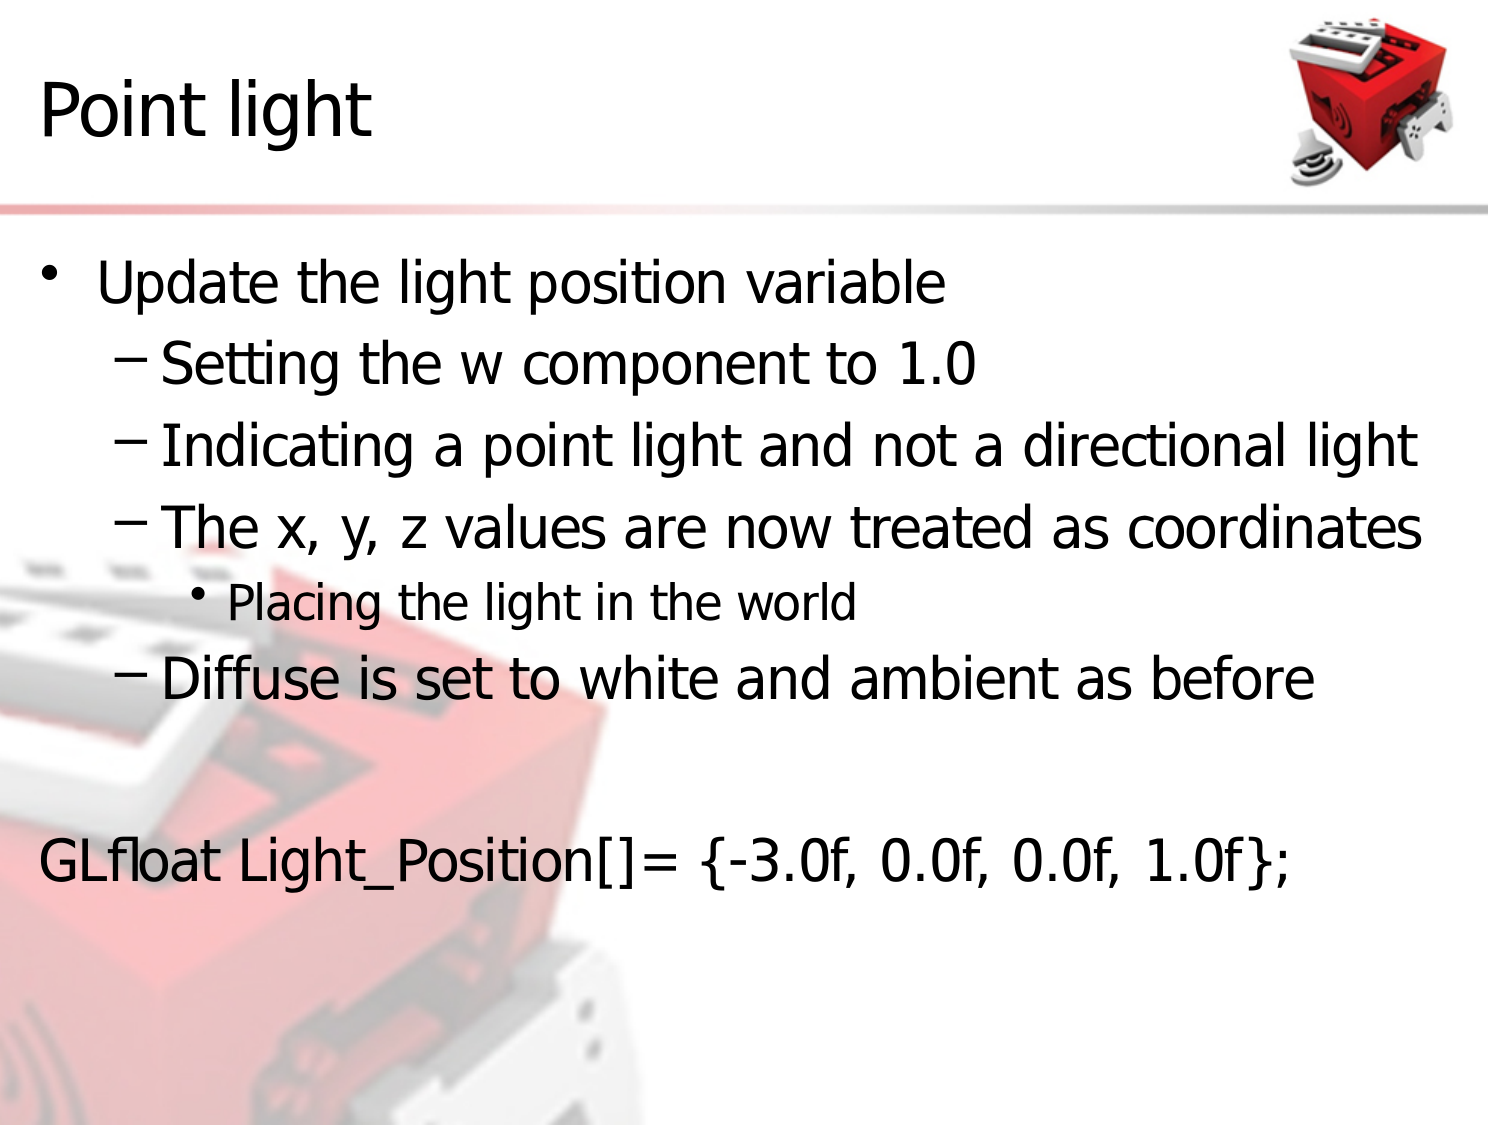

# Point light
Update the light position variable
Setting the w component to 1.0
Indicating a point light and not a directional light
The x, y, z values are now treated as coordinates
Placing the light in the world
Diffuse is set to white and ambient as before

GLfloat Light_Position[]= {-3.0f, 0.0f, 0.0f, 1.0f};